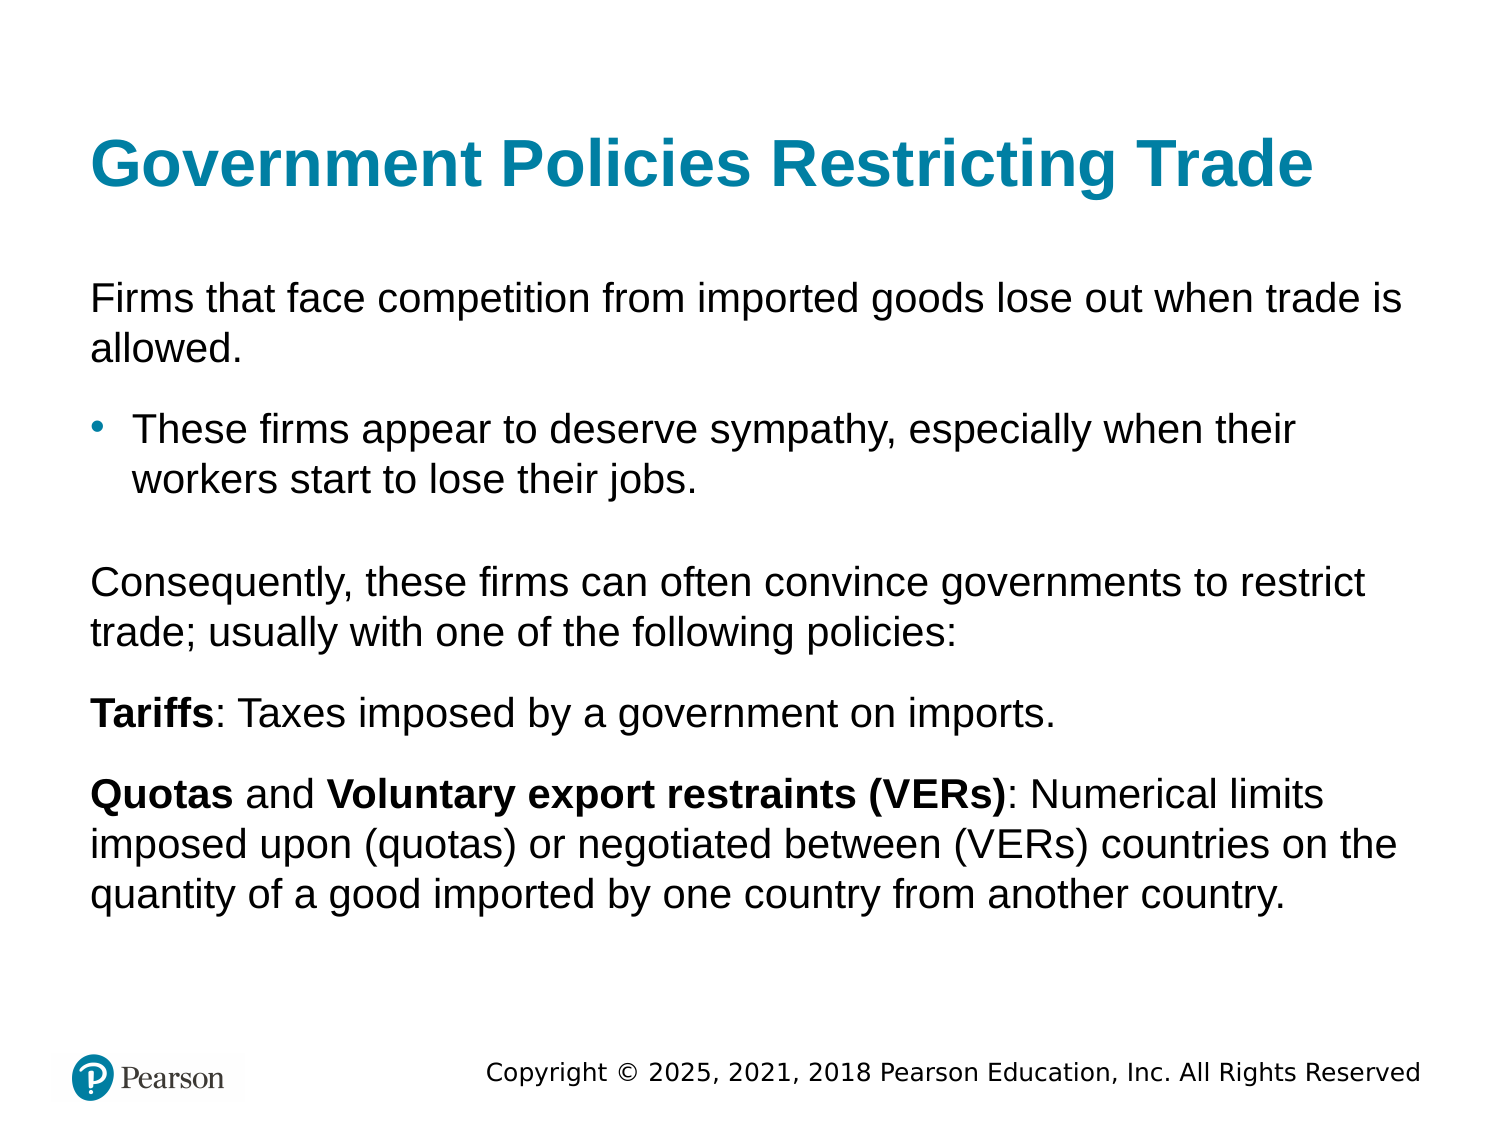

# Government Policies Restricting Trade
Firms that face competition from imported goods lose out when trade is allowed.
These firms appear to deserve sympathy, especially when their workers start to lose their jobs.
Consequently, these firms can often convince governments to restrict trade; usually with one of the following policies:
Tariffs: Taxes imposed by a government on imports.
Quotas and Voluntary export restraints (V E Rs): Numerical limits imposed upon (quotas) or negotiated between (V E Rs) countries on the quantity of a good imported by one country from another country.